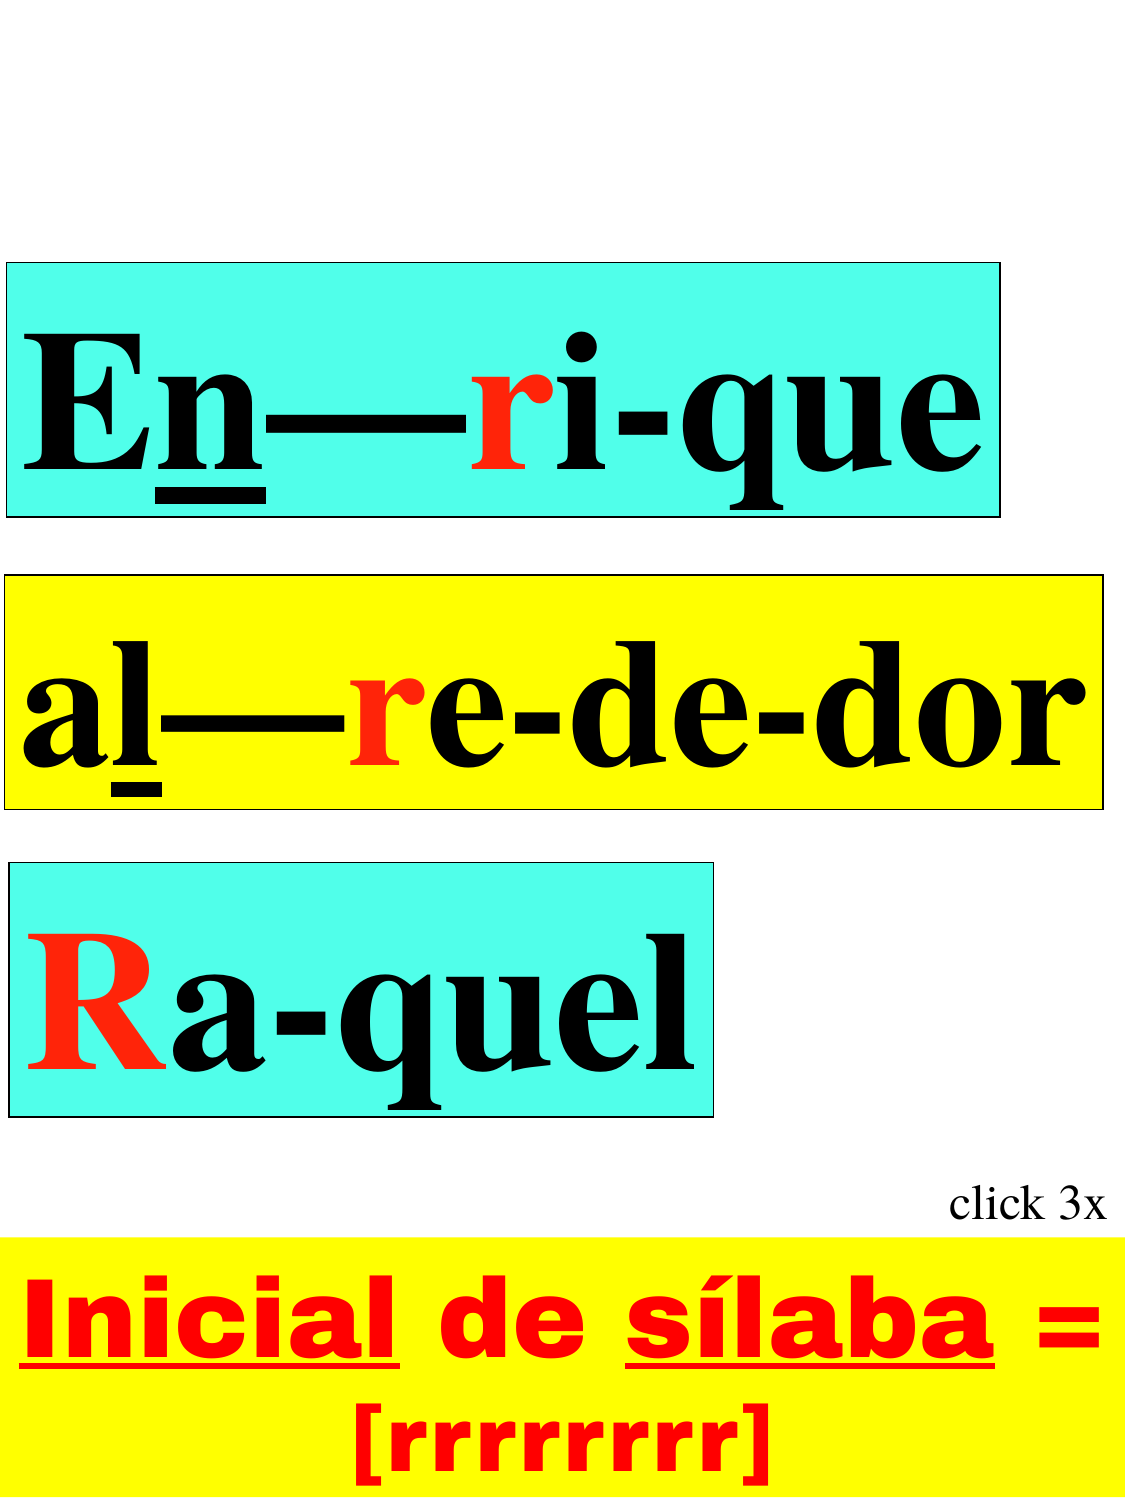

En—ri-que
al—re-de-dor
Ra-quel
click 3x
Inicial de sílaba = [rrrrrrrr]